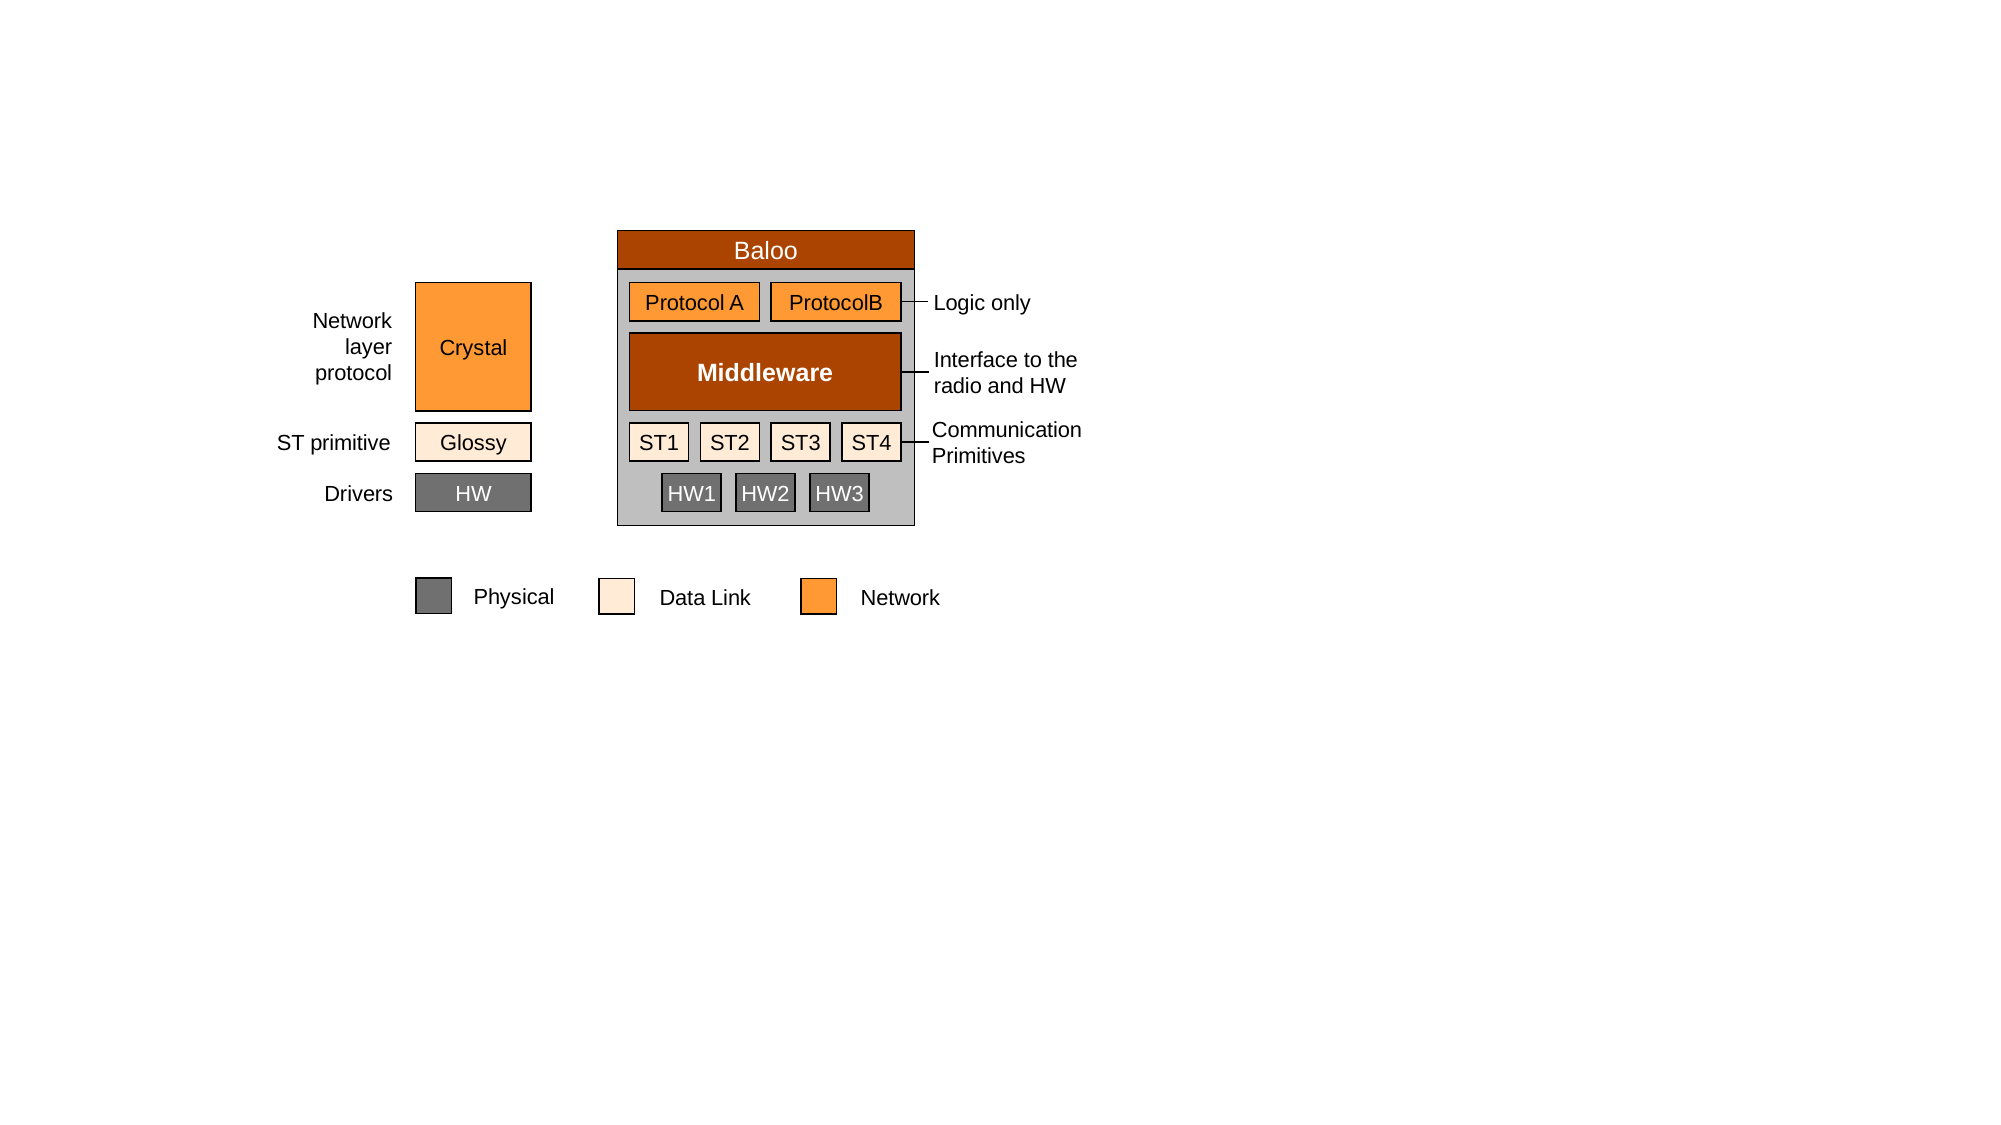

Baloo

Crystal
Network
layer
protocol
Glossy
ST primitive
HW
Drivers
Protocol A
ProtocolB
Logic only
Middleware
Interface to the
radio and HW
Communication
Primitives
ST1
ST2
ST3
ST4
HW1
HW2
HW3

Physical

Data Link

Network